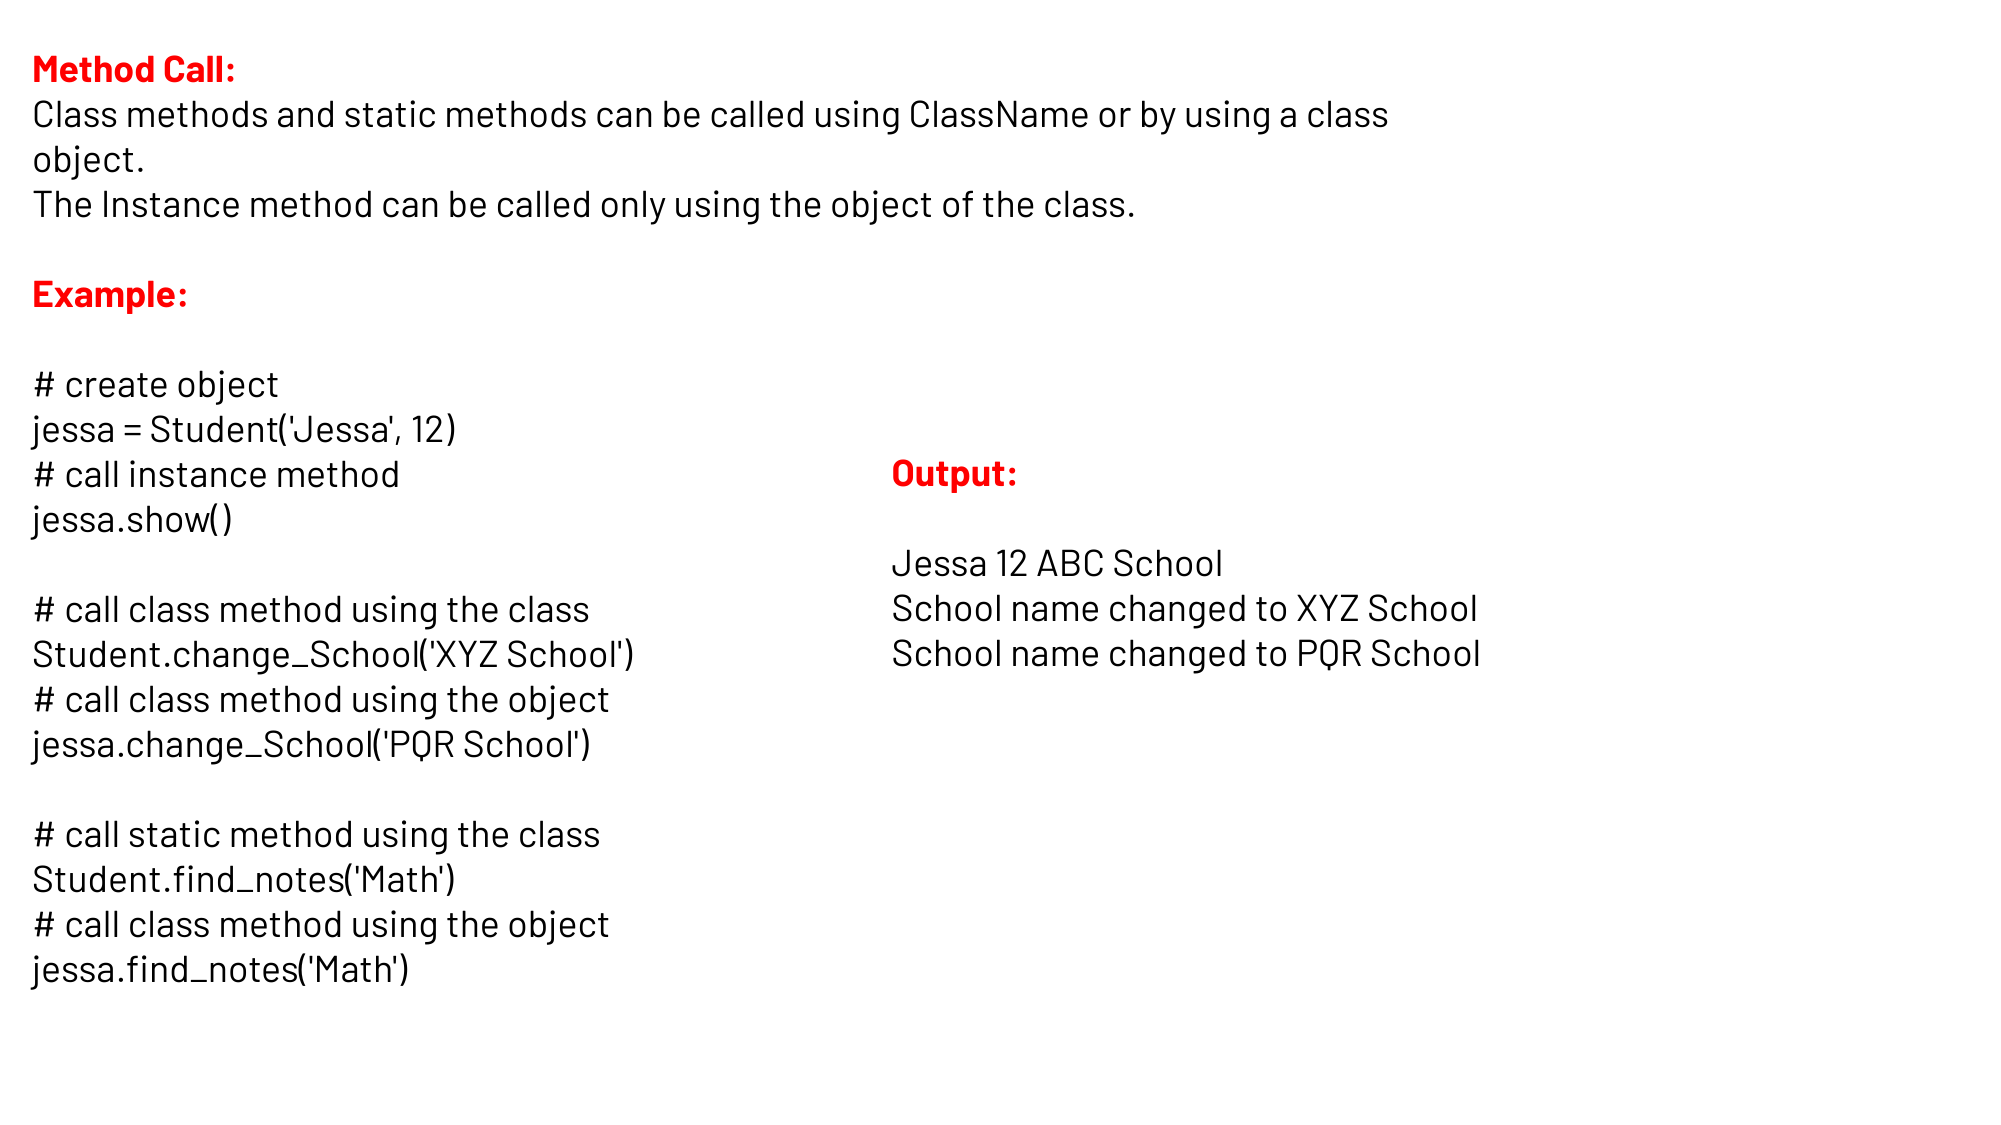

Method Call:
Class methods and static methods can be called using ClassName or by using a class object.
The Instance method can be called only using the object of the class.

Example:

# create object
jessa = Student('Jessa', 12)
# call instance method
jessa.show()

# call class method using the class
Student.change_School('XYZ School')
# call class method using the object
jessa.change_School('PQR School')

# call static method using the class
Student.find_notes('Math')
# call class method using the object
jessa.find_notes('Math')

Output:

Jessa 12 ABC School
School name changed to XYZ School
School name changed to PQR School